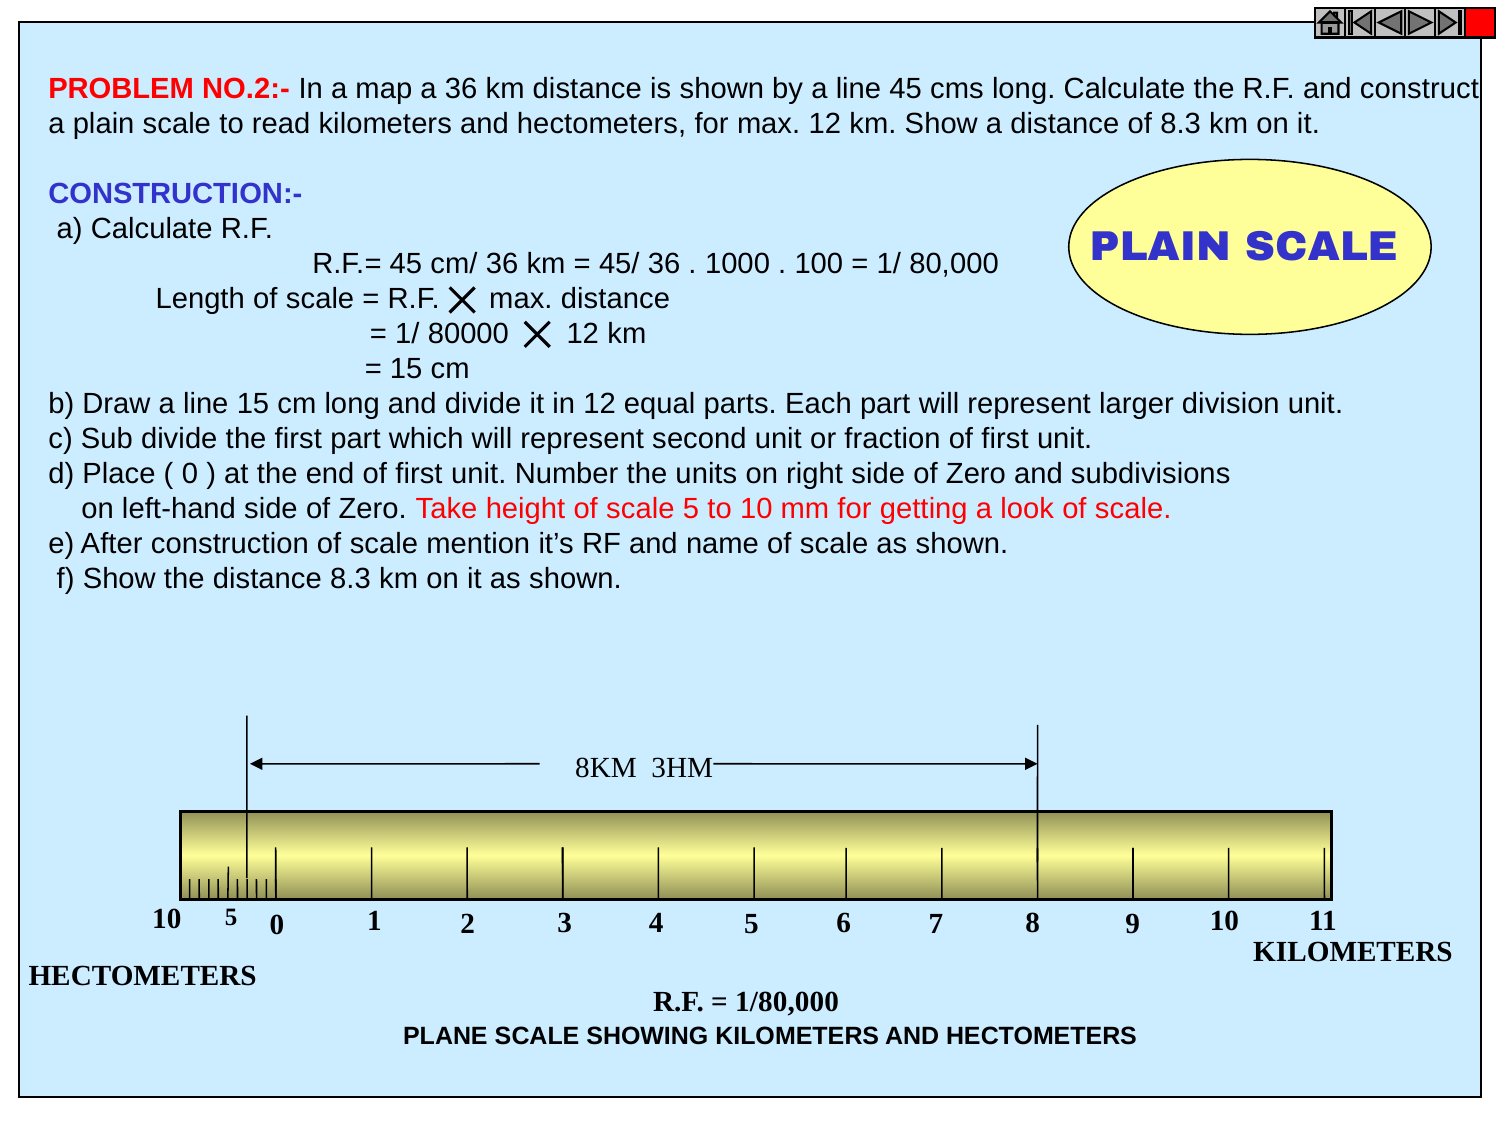

PROBLEM NO.2:- In a map a 36 km distance is shown by a line 45 cms long. Calculate the R.F. and construct
a plain scale to read kilometers and hectometers, for max. 12 km. Show a distance of 8.3 km on it.

CONSTRUCTION:-
 a) Calculate R.F.
                                R.F.= 45 cm/ 36 km = 45/ 36 . 1000 . 100 = 1/ 80,000
             Length of scale = R.F.      max. distance
                                       = 1/ 80000       12 km
		  = 15 cm
b) Draw a line 15 cm long and divide it in 12 equal parts. Each part will represent larger division unit.
c) Sub divide the first part which will represent second unit or fraction of first unit.
d) Place ( 0 ) at the end of first unit. Number the units on right side of Zero and subdivisions
    on left-hand side of Zero. Take height of scale 5 to 10 mm for getting a look of scale.
e) After construction of scale mention it’s RF and name of scale as shown.
 f) Show the distance 8.3 km on it as shown.

PLAIN SCALE

8KM  3HM

10
5
1
  10
  11
 3
  4
  6
  8
 2
  5
  7
  9
0

KILOMETERS
HECTOMETERS
R.F. = 1/80,000
PLANE SCALE SHOWING KILOMETERS AND HECTOMETERS